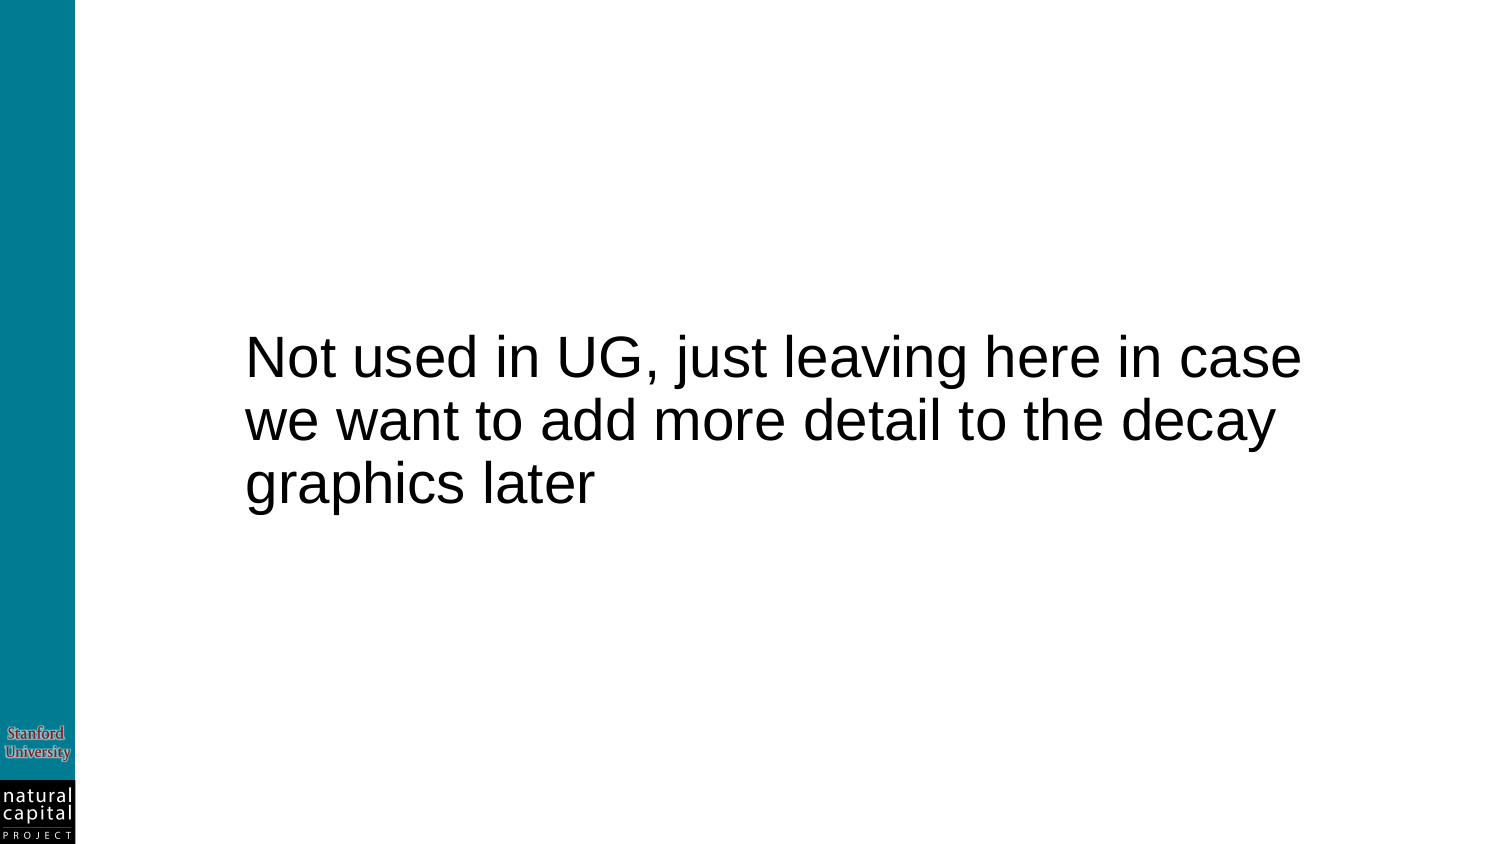

# Not used in UG, just leaving here in case we want to add more detail to the decay graphics later